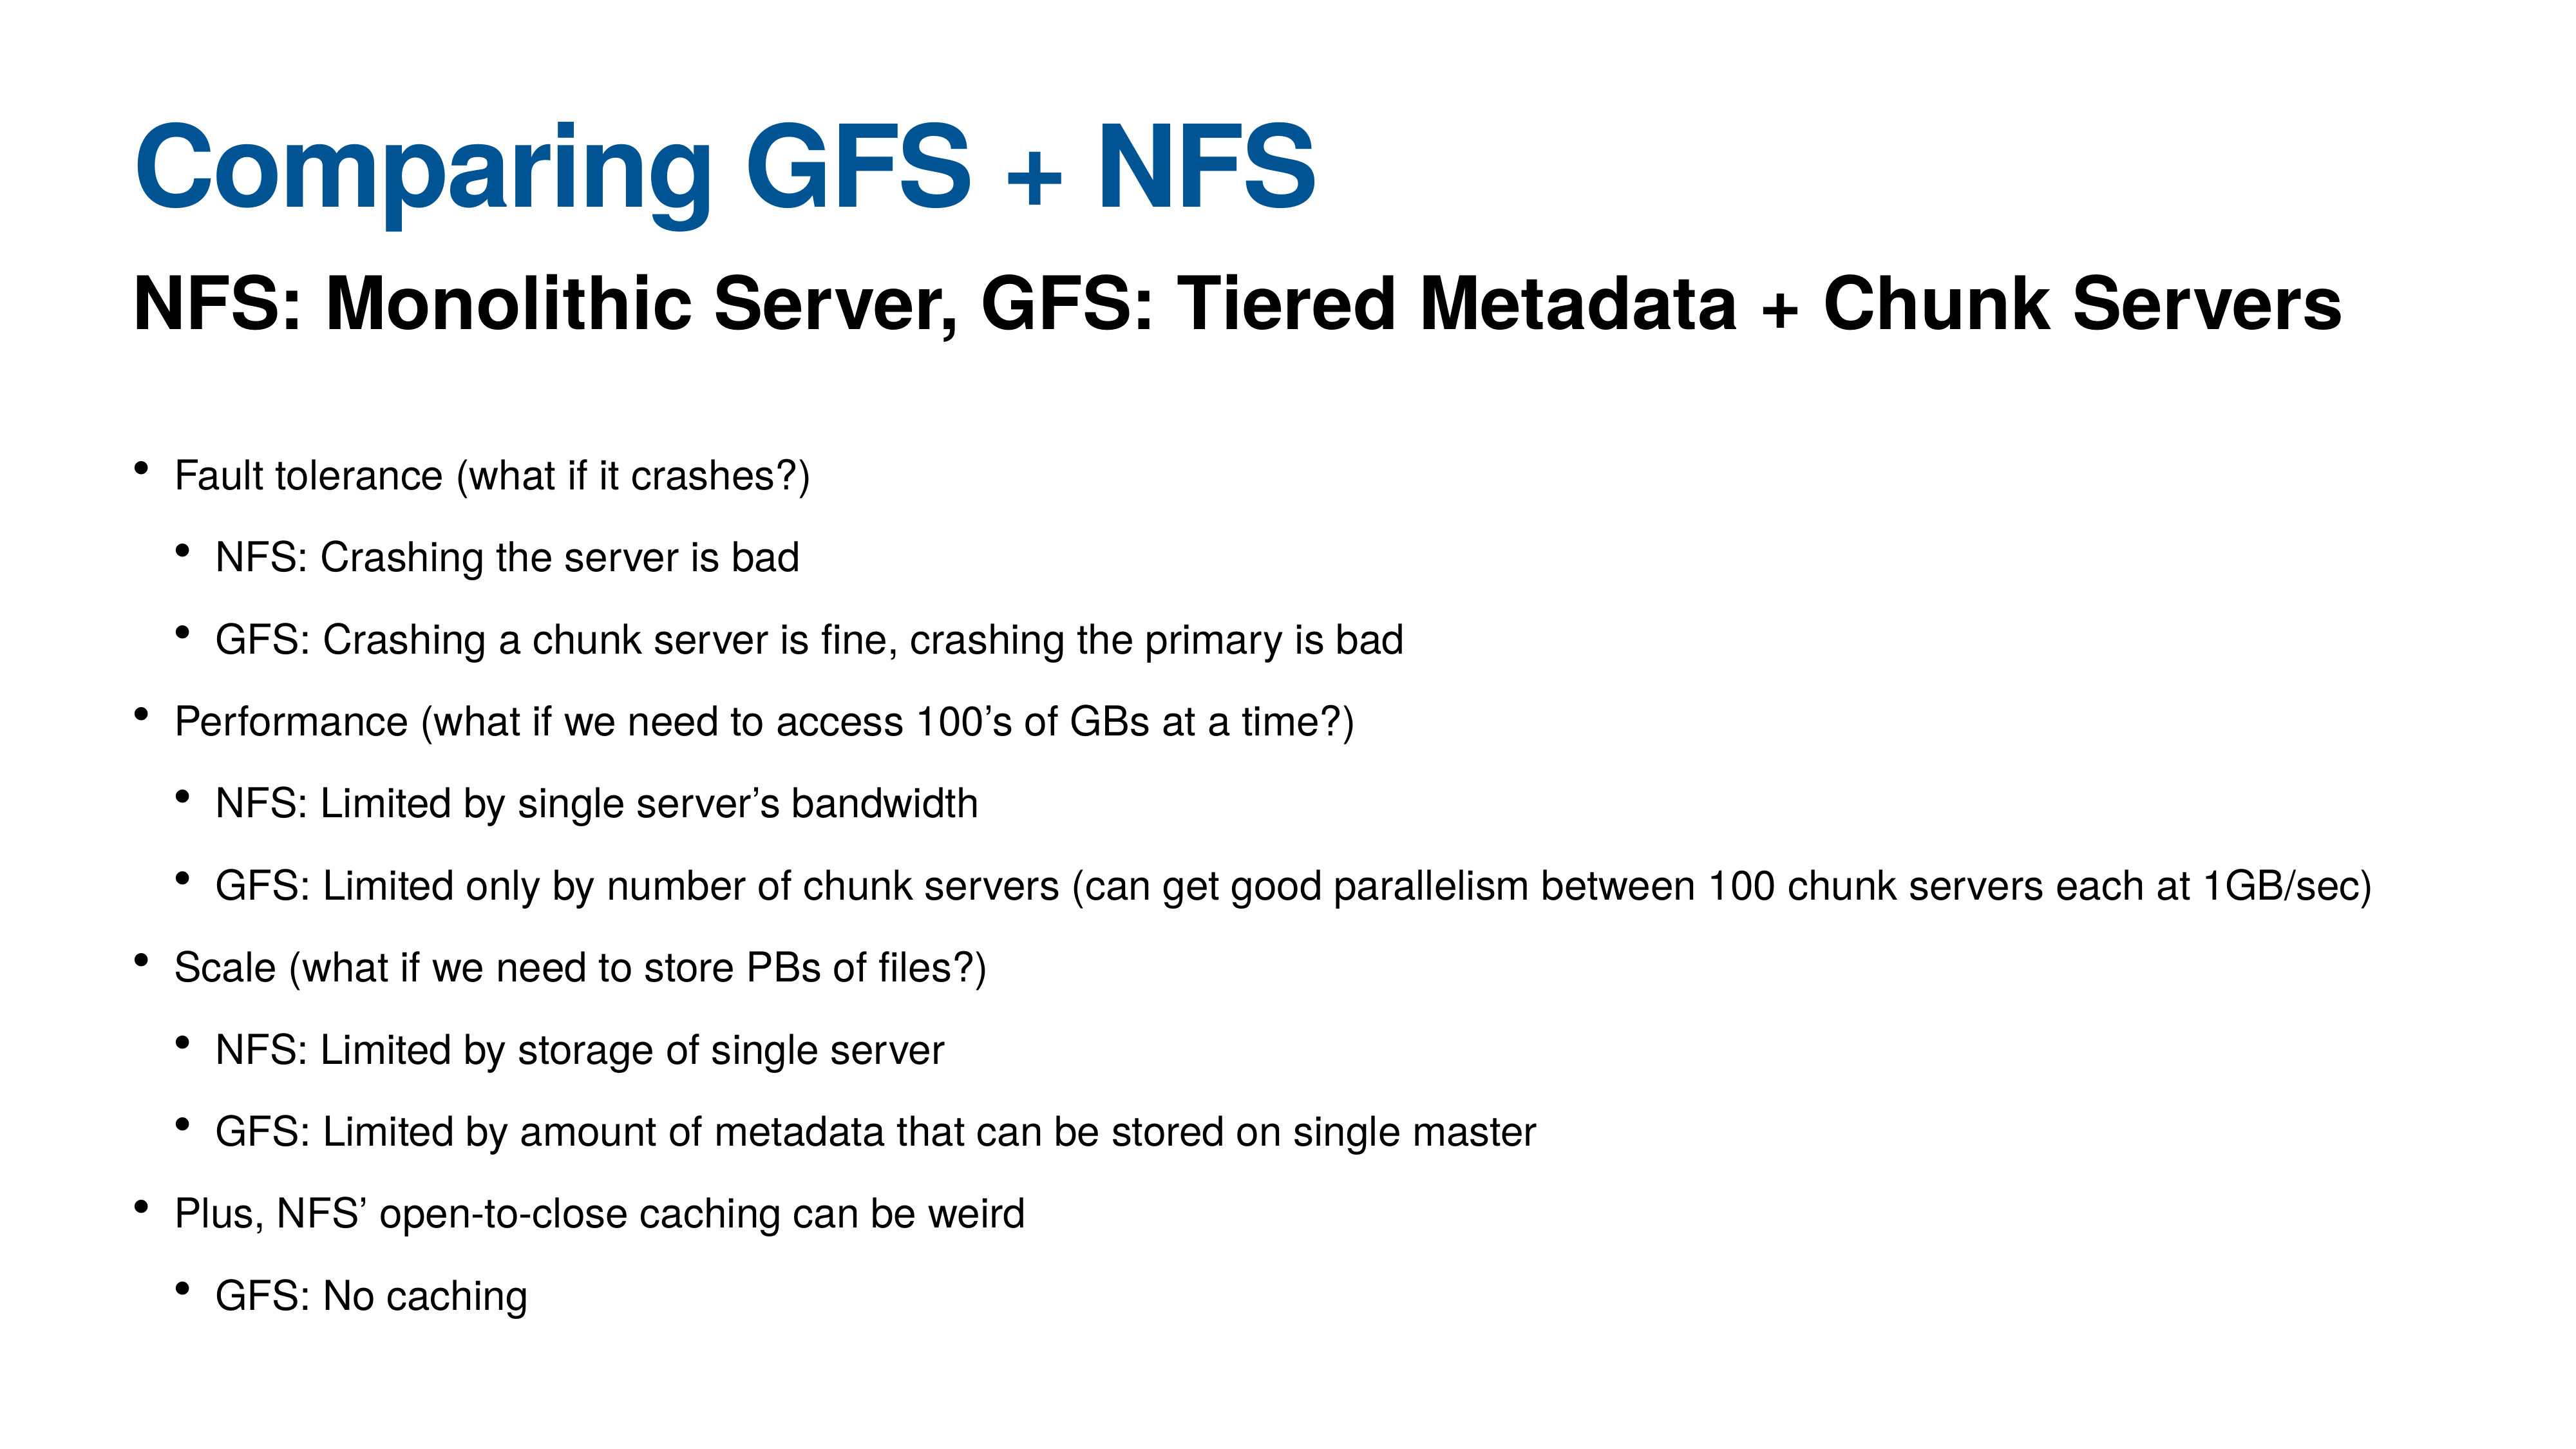

# Comparing GFS + NFS
NFS: Monolithic Server, GFS: Tiered Metadata + Chunk Servers
Fault tolerance (what if it crashes?)
NFS: Crashing the server is bad
GFS: Crashing a chunk server is fine, crashing the primary is bad
Performance (what if we need to access 100’s of GBs at a time?)
NFS: Limited by single server’s bandwidth
GFS: Limited only by number of chunk servers (can get good parallelism between 100 chunk servers each at 1GB/sec)
Scale (what if we need to store PBs of files?)
NFS: Limited by storage of single server
GFS: Limited by amount of metadata that can be stored on single master
Plus, NFS’ open-to-close caching can be weird
GFS: No caching